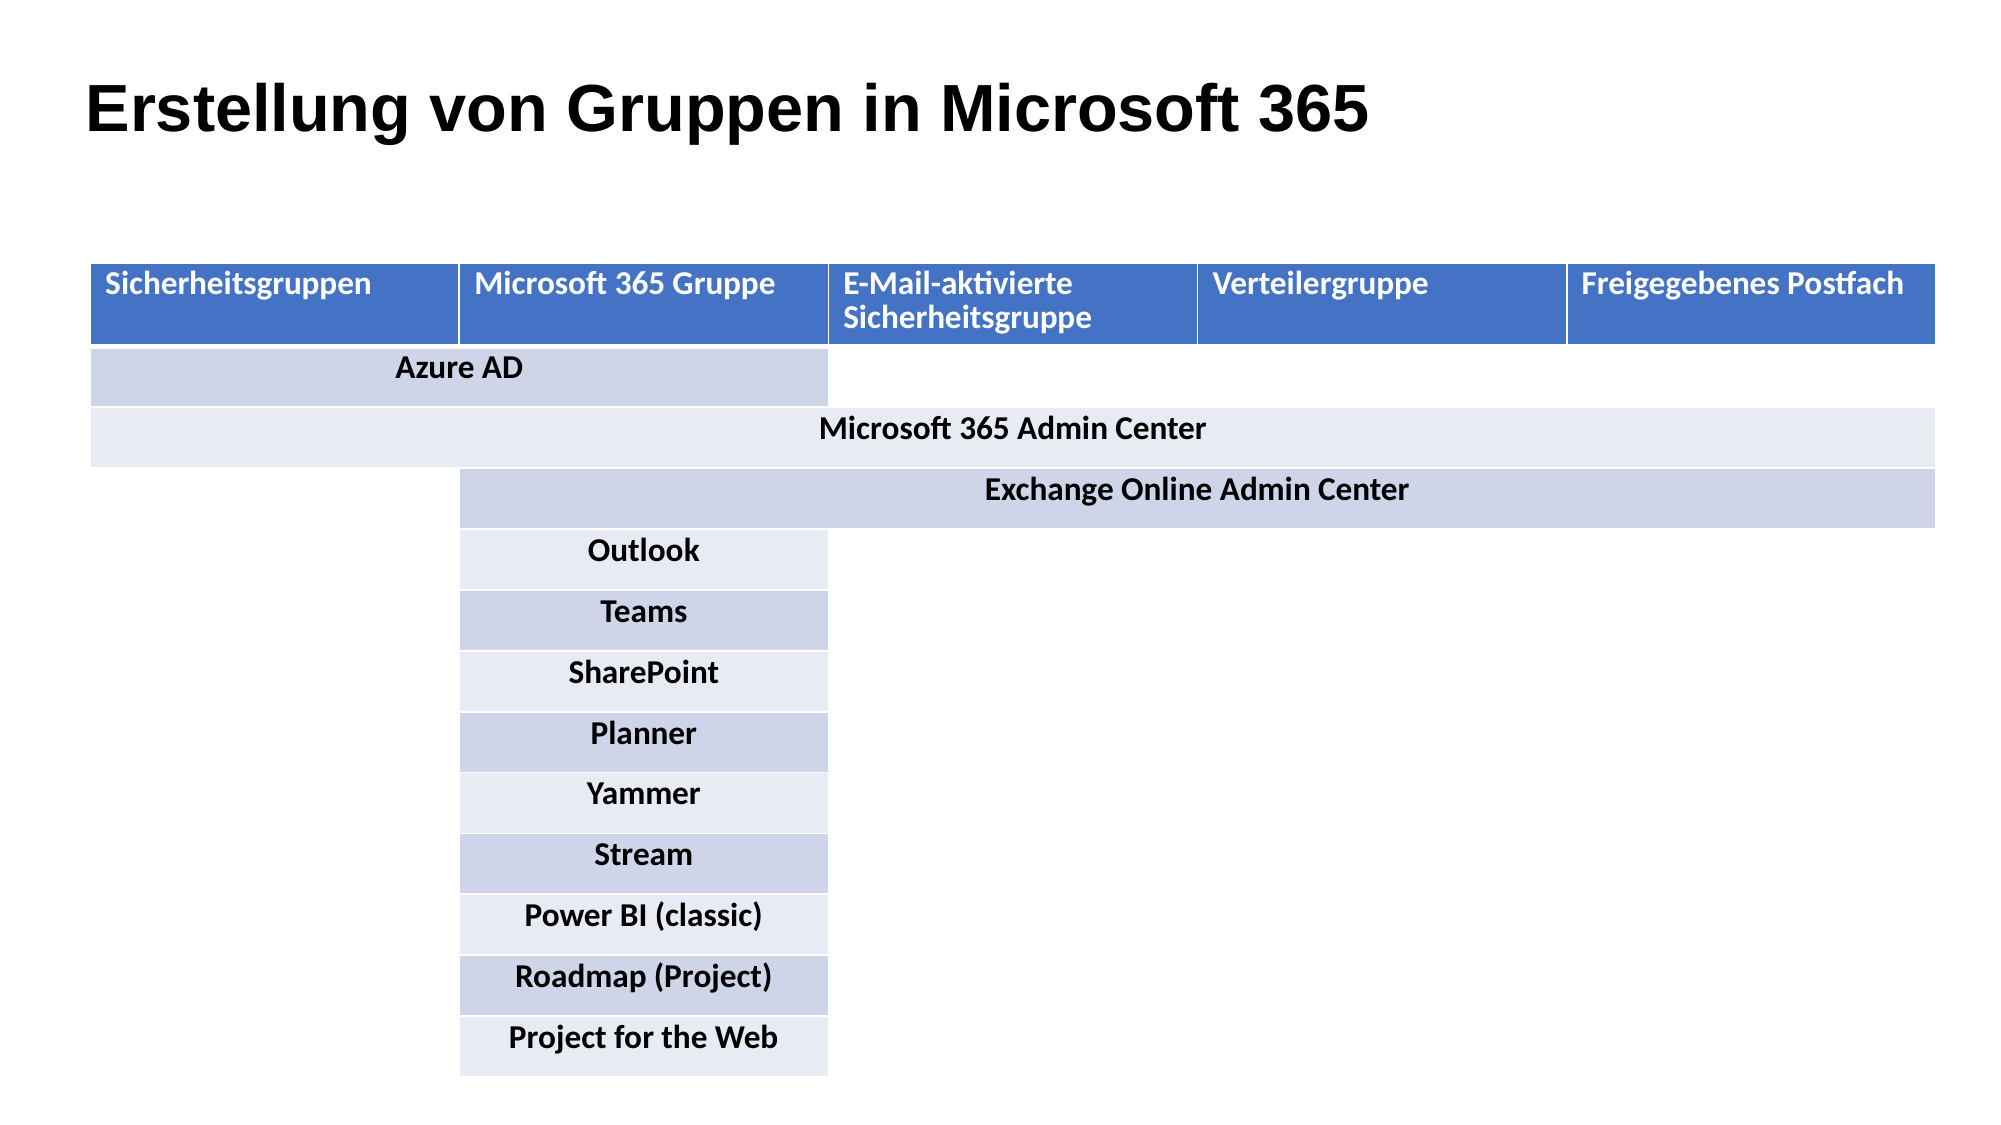

# Erstellung von Gruppen in Microsoft 365
| Sicherheitsgruppen | Microsoft 365 Gruppe | E-Mail-aktivierte Sicherheitsgruppe | Verteilergruppe | Freigegebenes Postfach |
| --- | --- | --- | --- | --- |
| Azure AD |  |  |  |  |
| Microsoft 365 Admin Center |  |  |  |  |
|  | Exchange Online Admin Center |  |  |  |
|  | Outlook |  |  |  |
|  | Teams |  |  |  |
|  | SharePoint |  |  |  |
|  | Planner |  |  |  |
|  | Yammer |  |  |  |
|  | Stream |  |  |  |
|  | Power BI (classic) |  |  |  |
|  | Roadmap (Project) |  |  |  |
|  | Project for the Web |  |  |  |